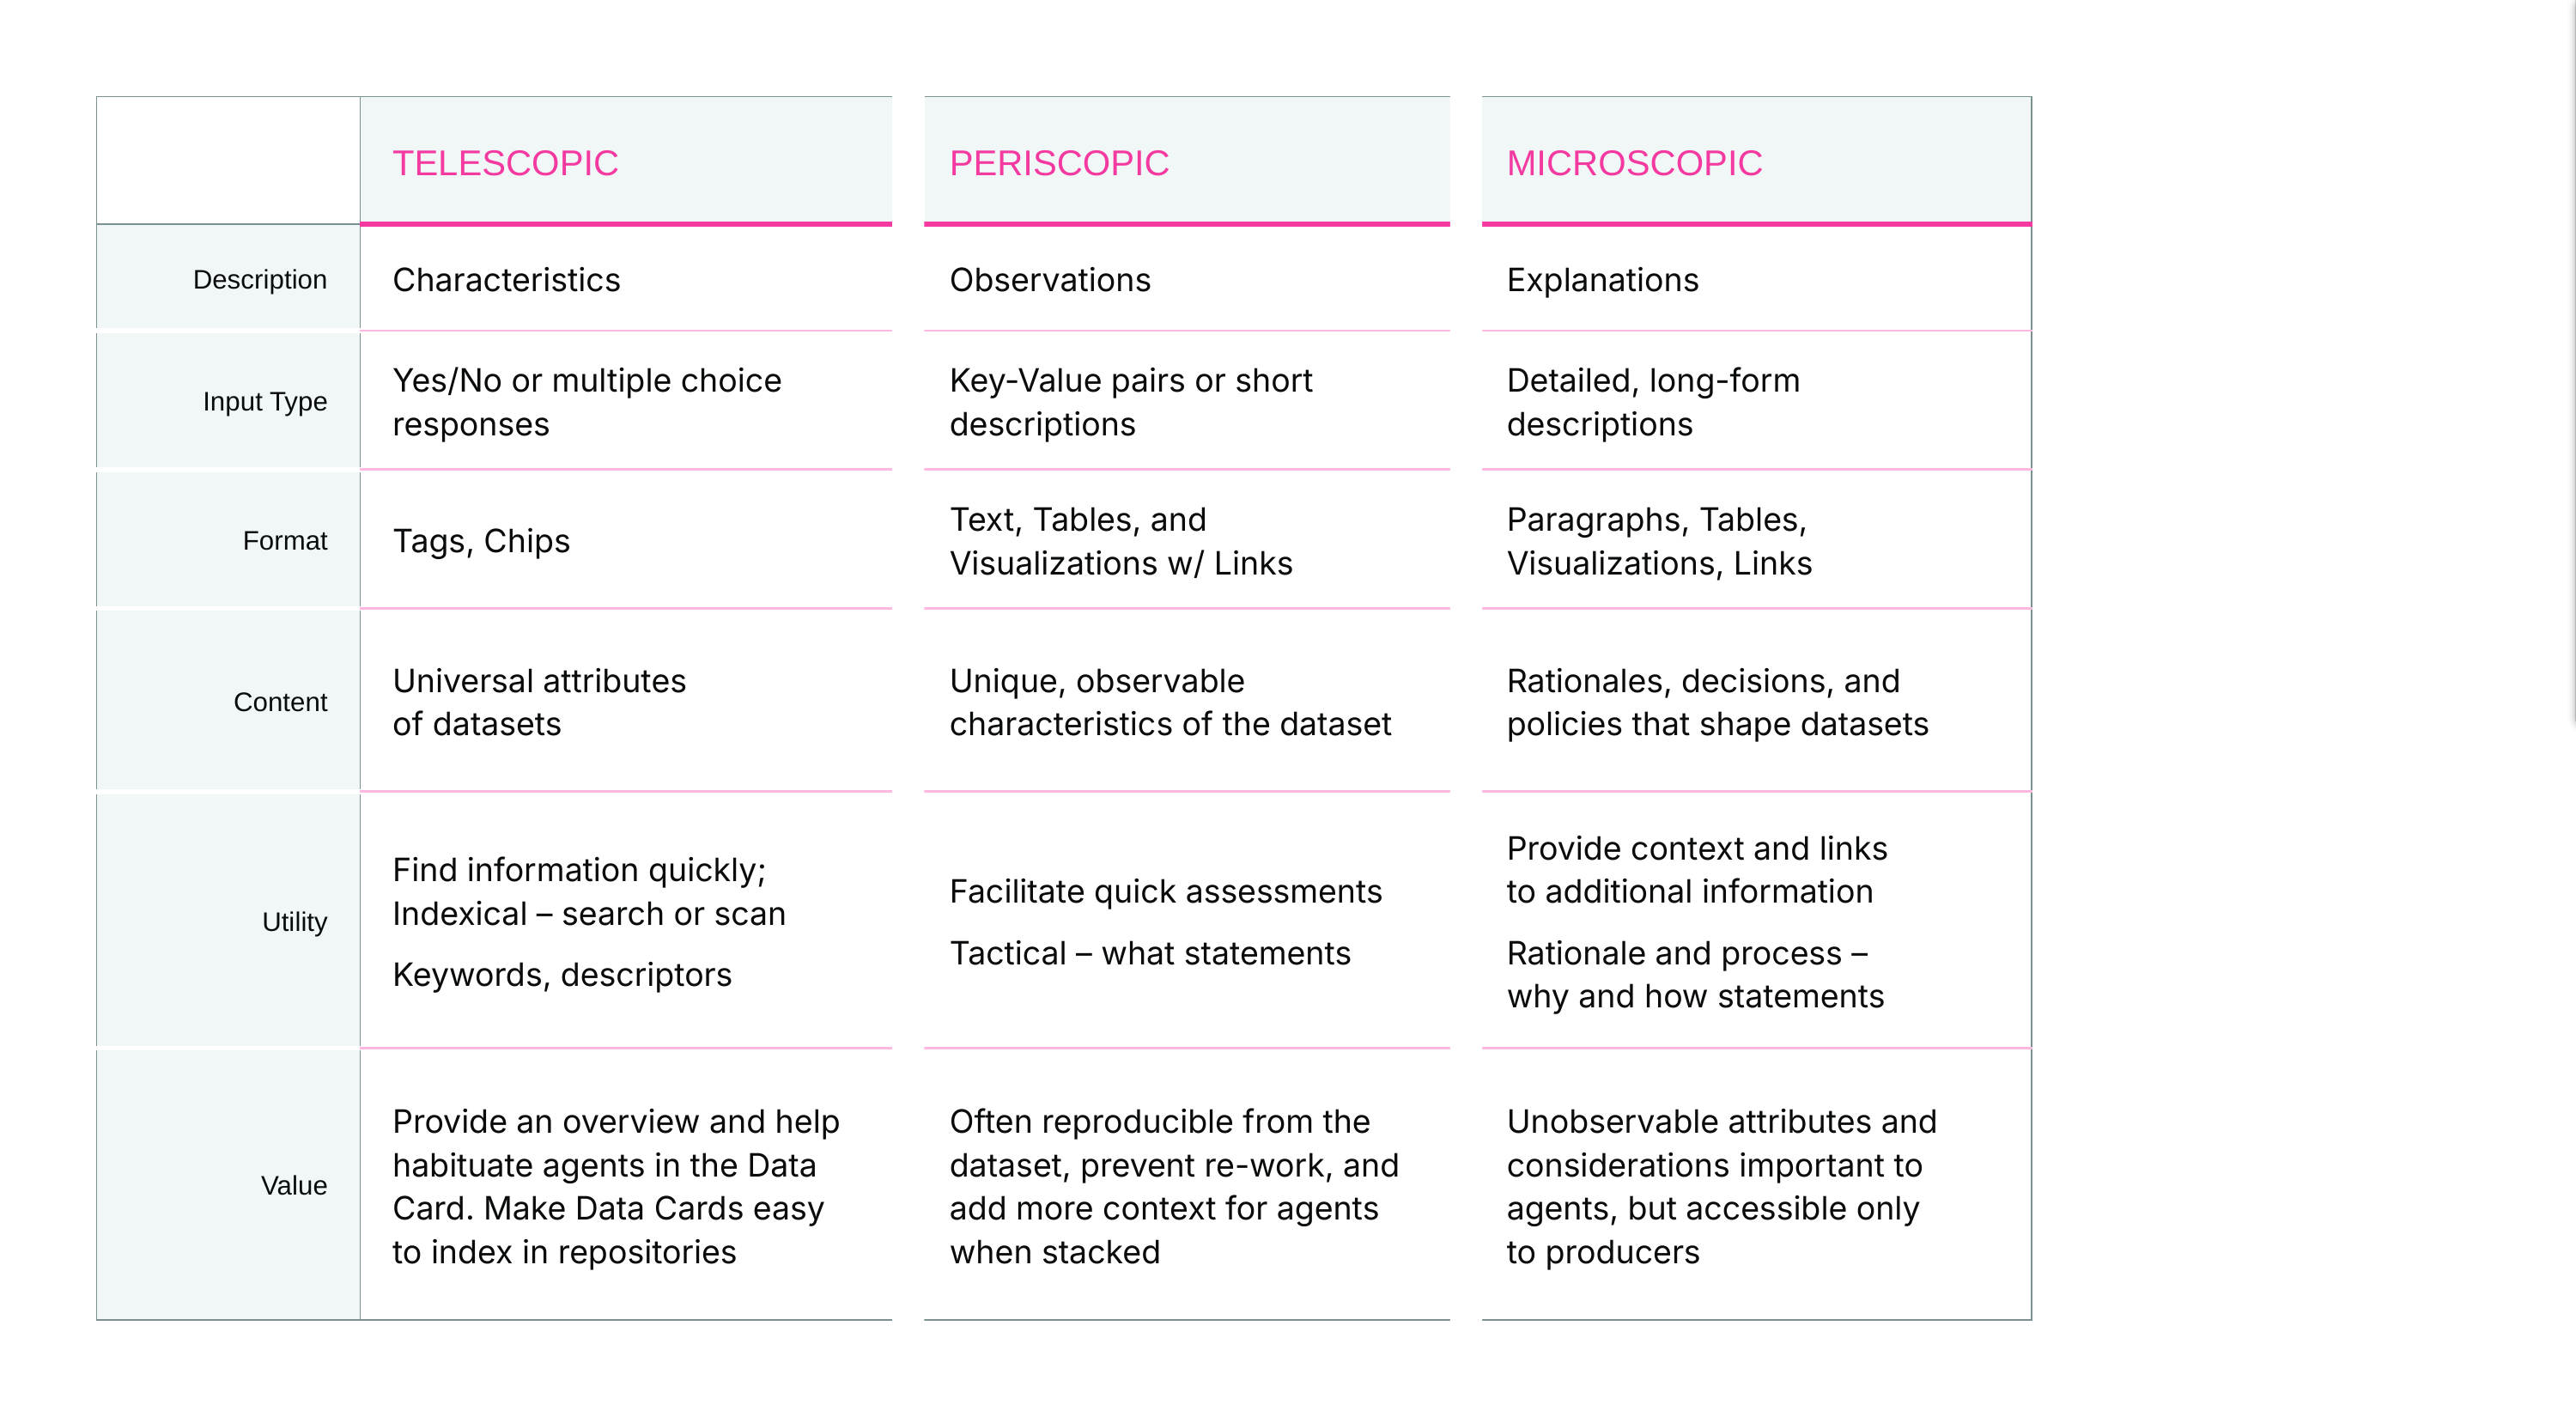

Facilitator’s note

This slide is a handy comparison of the different types of scopes. You can choose to include in your presentation as a reference for participants.

Delete this note once you’re done with it.

|  | TELESCOPIC | PERISCOPIC | MICROSCOPIC |
| --- | --- | --- | --- |
| Description | Characteristics | Observations | Explanations |
| Input Type | Yes/No or multiple choice responses | Key-Value pairs or short descriptions | Detailed, long-form descriptions |
| Format | Tags, Chips | Text, Tables, and Visualizations w/ Links | Paragraphs, Tables, Visualizations, Links |
| Content | Universal attributes of datasets | Unique, observable characteristics of the dataset | Rationales, decisions, and policies that shape datasets |
| Utility | Find information quickly; Indexical – search or scan Keywords, descriptors | Facilitate quick assessments Tactical – what statements | Provide context and links to additional information Rationale and process – why and how statements |
| Value | Provide an overview and help habituate agents in the Data Card. Make Data Cards easy to index in repositories | Often reproducible from the dataset, prevent re-work, and add more context for agents when stacked | Unobservable attributes and considerations important to agents, but accessible only to producers |